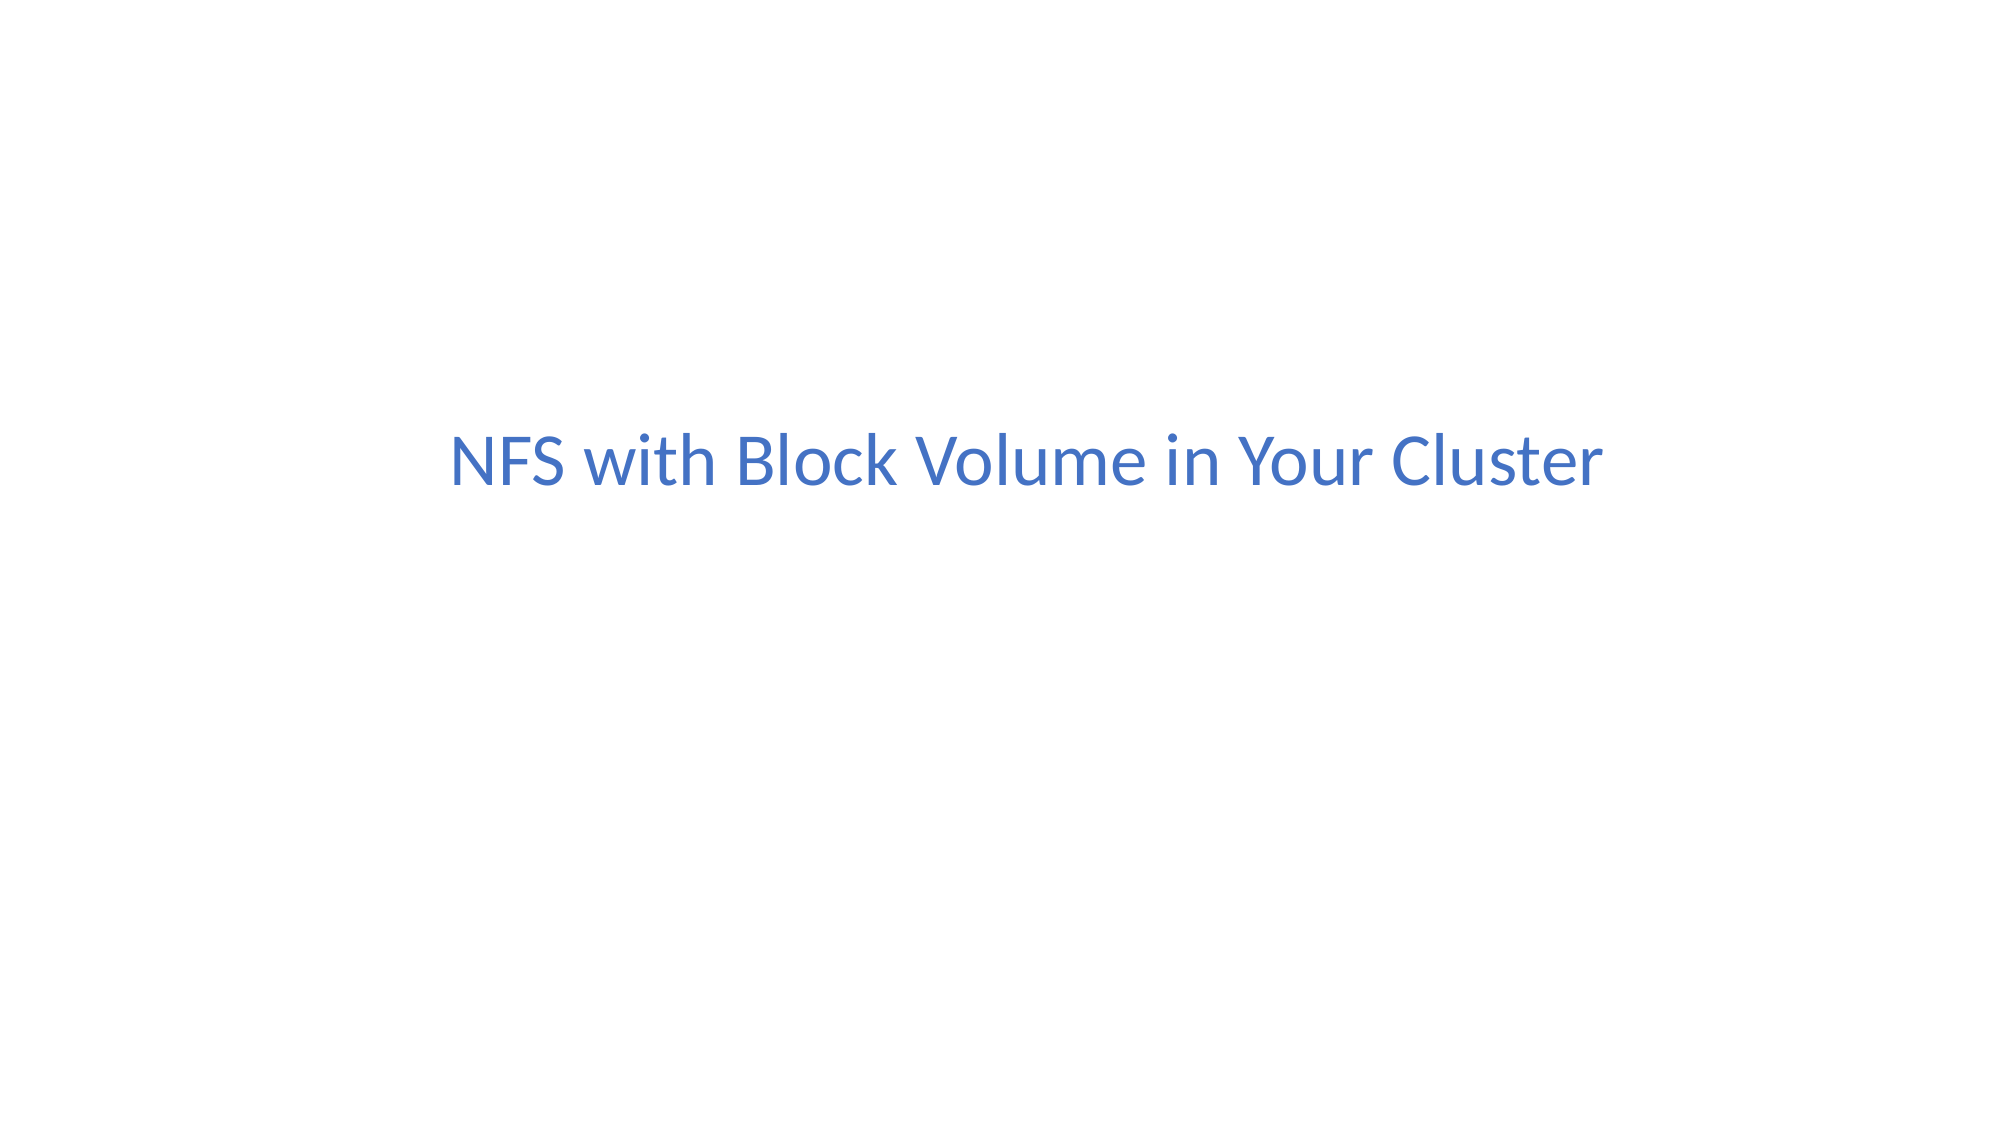

NFS with Block Volume in Your Cluster